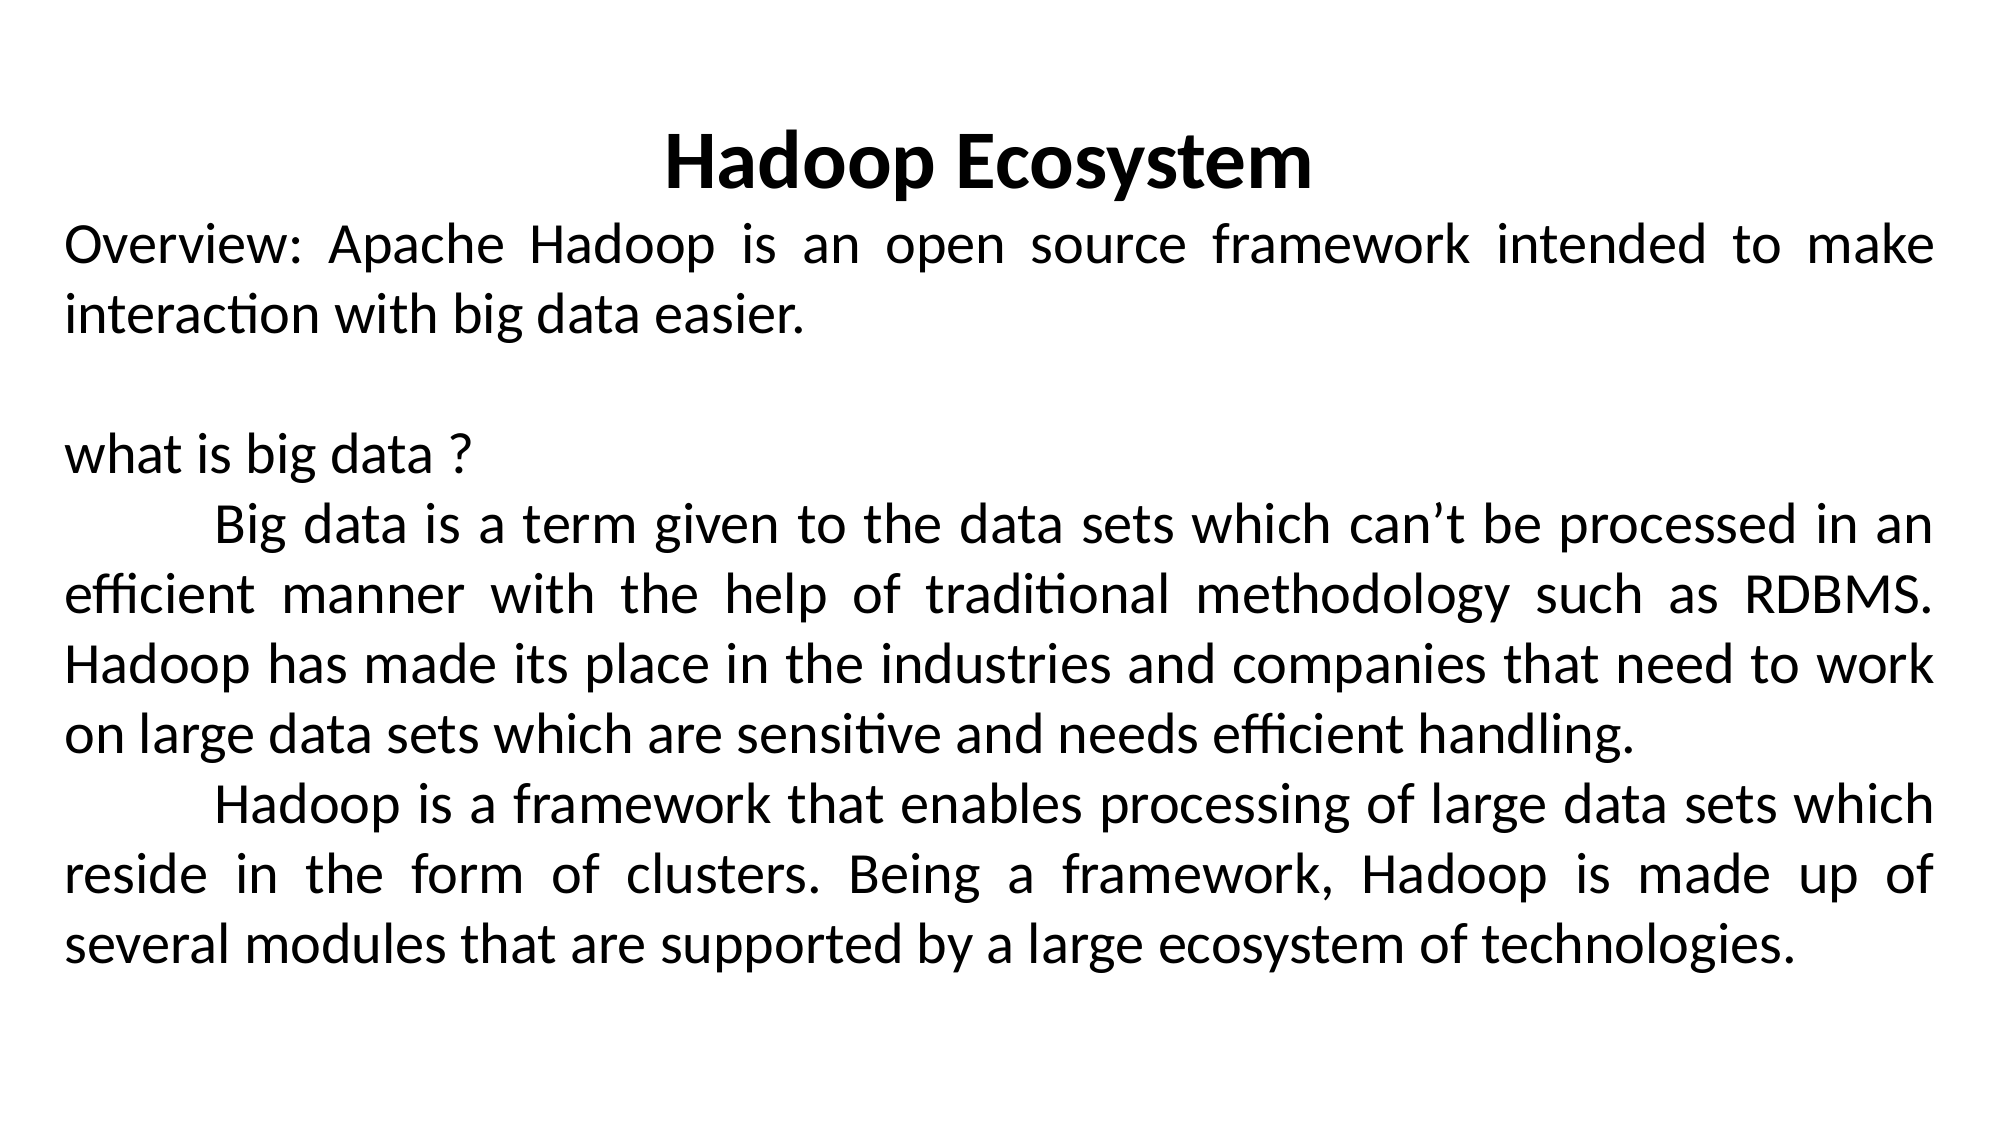

Hadoop Ecosystem
Overview: Apache Hadoop is an open source framework intended to make interaction with big data easier.

what is big data ?
	Big data is a term given to the data sets which can’t be processed in an efficient manner with the help of traditional methodology such as RDBMS. Hadoop has made its place in the industries and companies that need to work on large data sets which are sensitive and needs efficient handling.
	Hadoop is a framework that enables processing of large data sets which reside in the form of clusters. Being a framework, Hadoop is made up of several modules that are supported by a large ecosystem of technologies.